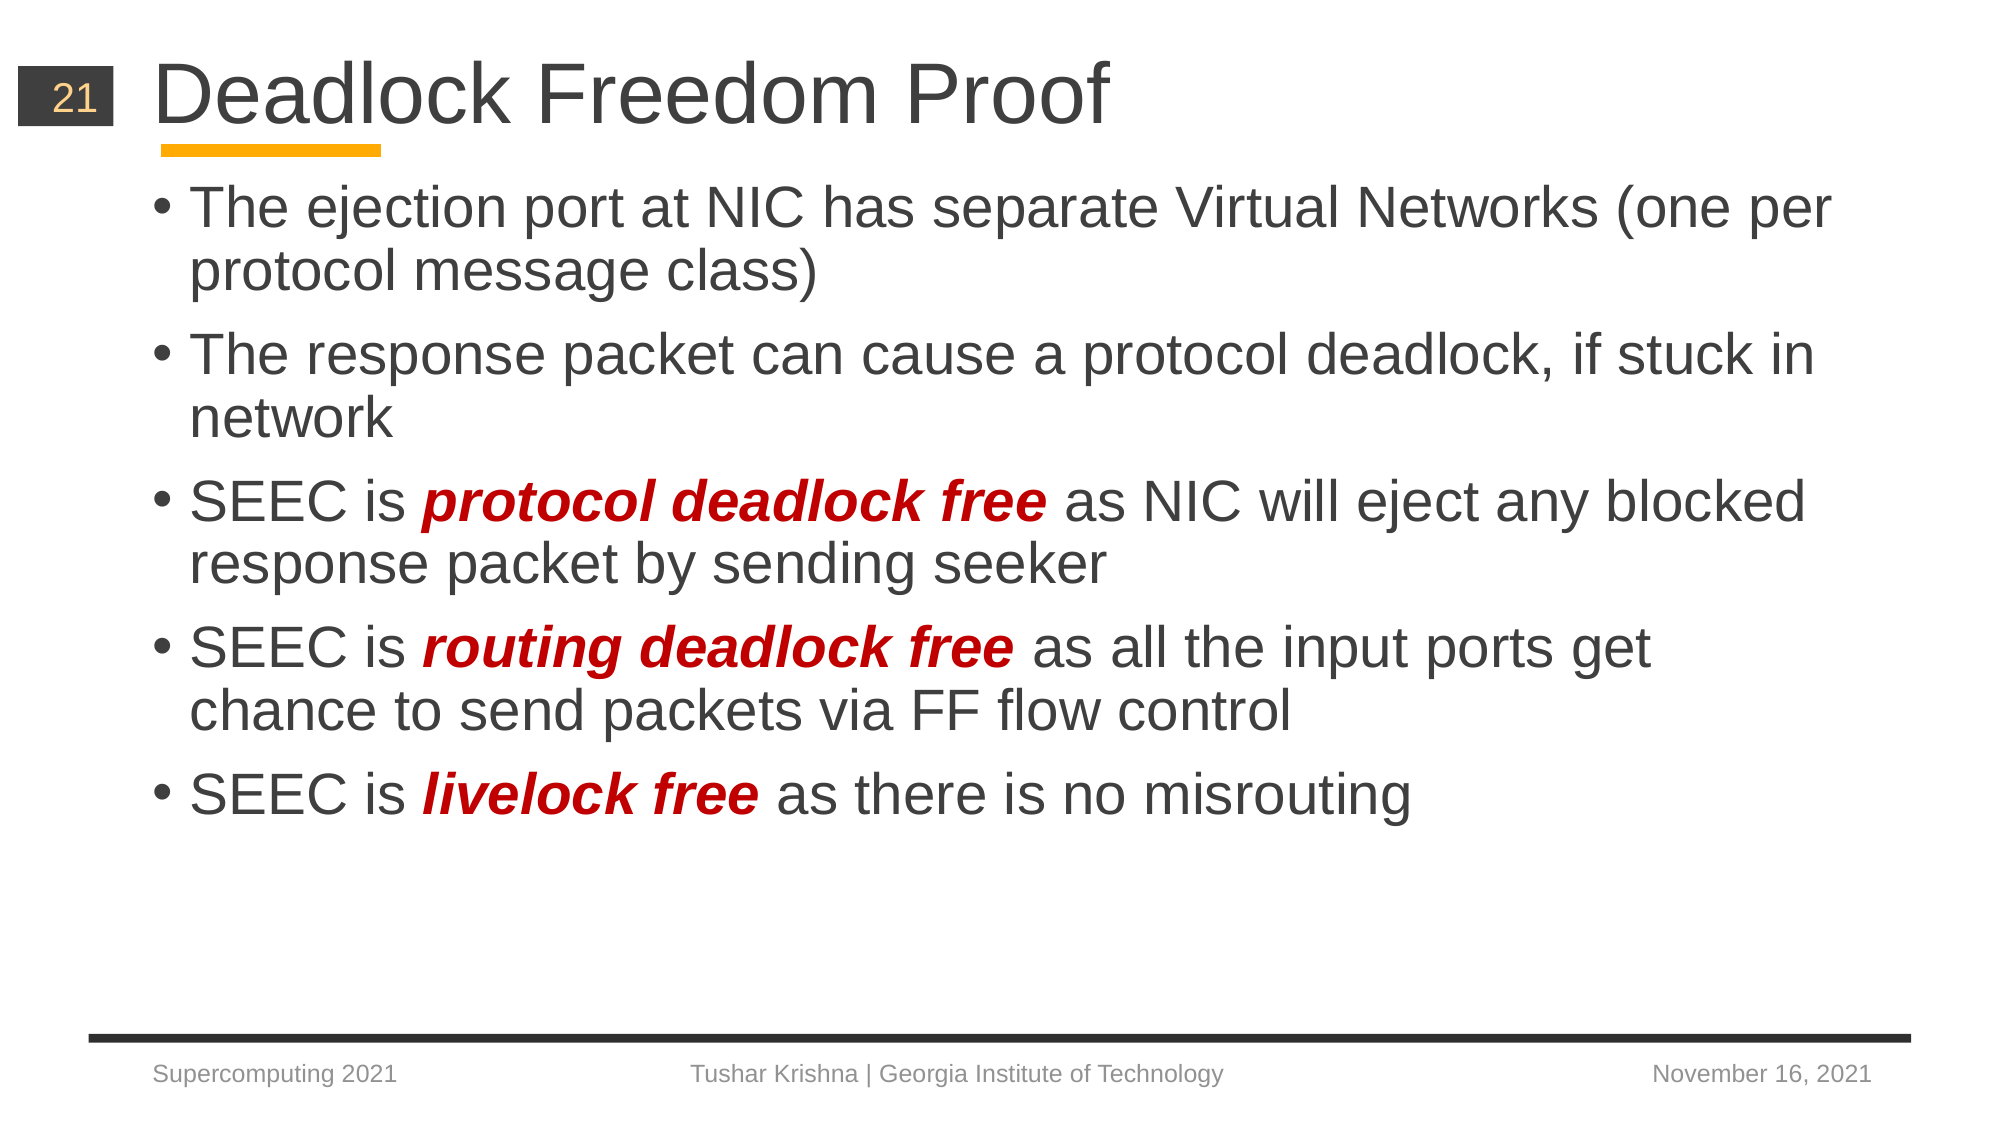

# Deadlock Freedom Proof
21
The ejection port at NIC has separate Virtual Networks (one per protocol message class)
The response packet can cause a protocol deadlock, if stuck in network
SEEC is protocol deadlock free as NIC will eject any blocked response packet by sending seeker
SEEC is routing deadlock free as all the input ports get chance to send packets via FF flow control
SEEC is livelock free as there is no misrouting

Supercomputing 2021                                          Tushar Krishna | Georgia Institute of Technology
November 16, 2021